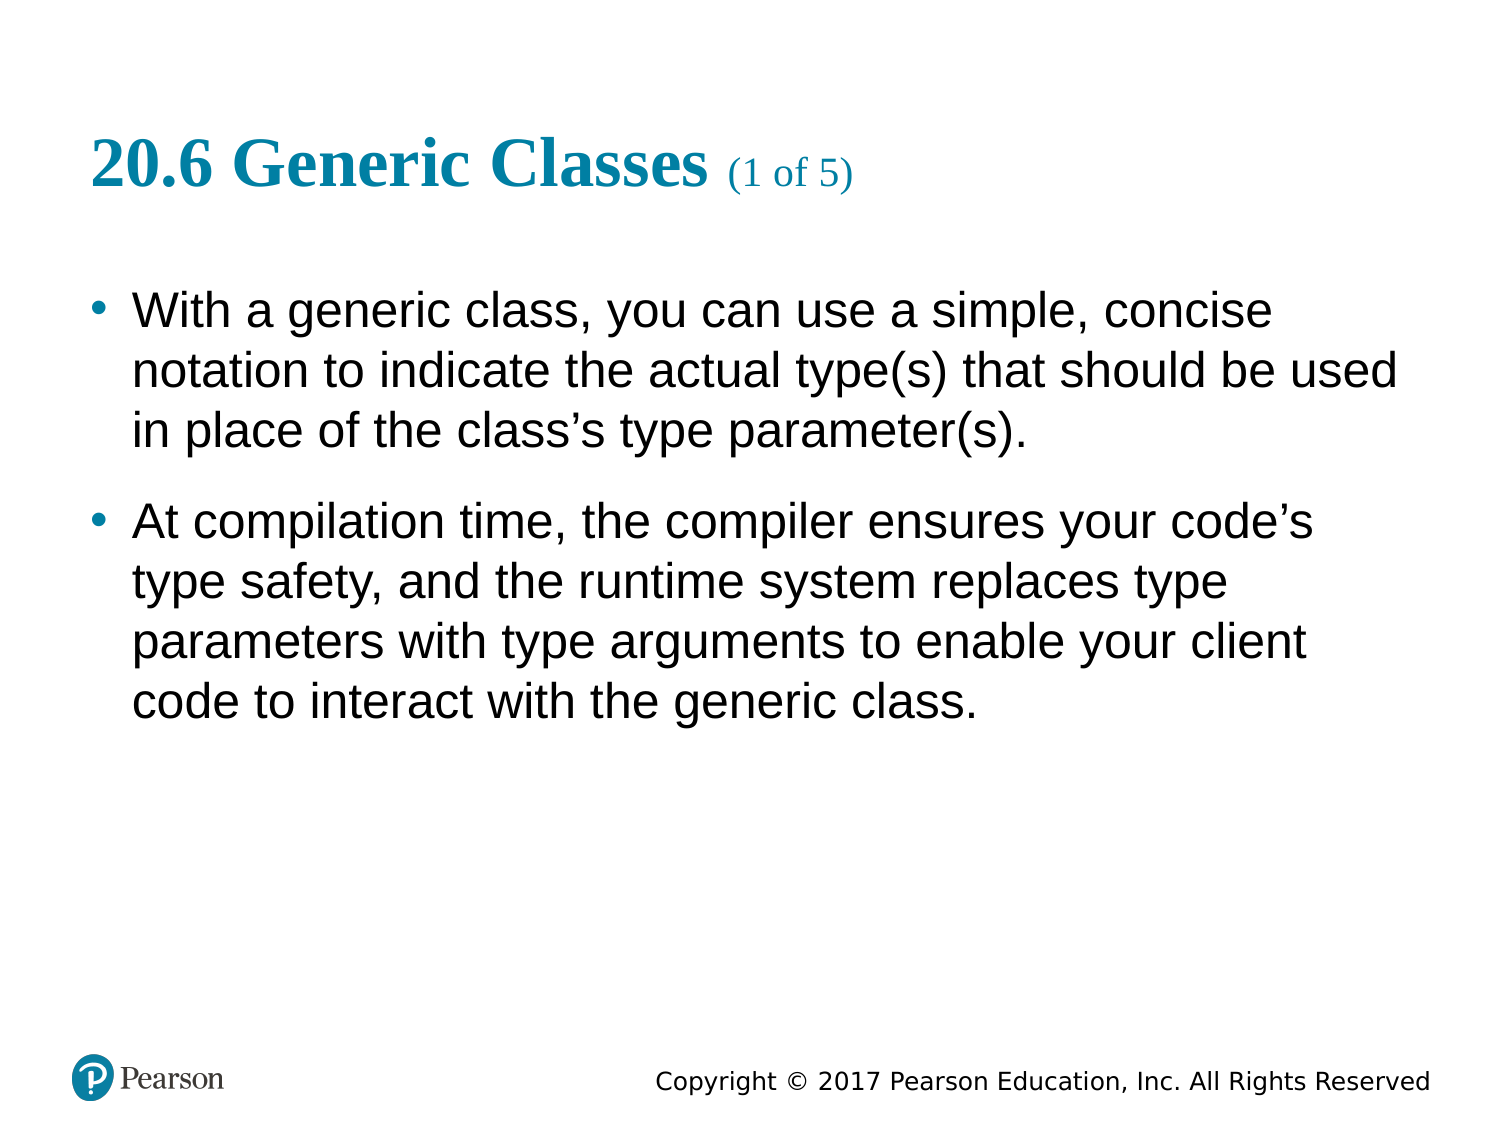

# 20.6 Generic Classes (1 of 5)
With a generic class, you can use a simple, concise notation to indicate the actual type(s) that should be used in place of the class’s type parameter(s).
At compilation time, the compiler ensures your code’s type safety, and the runtime system replaces type parameters with type arguments to enable your client code to interact with the generic class.